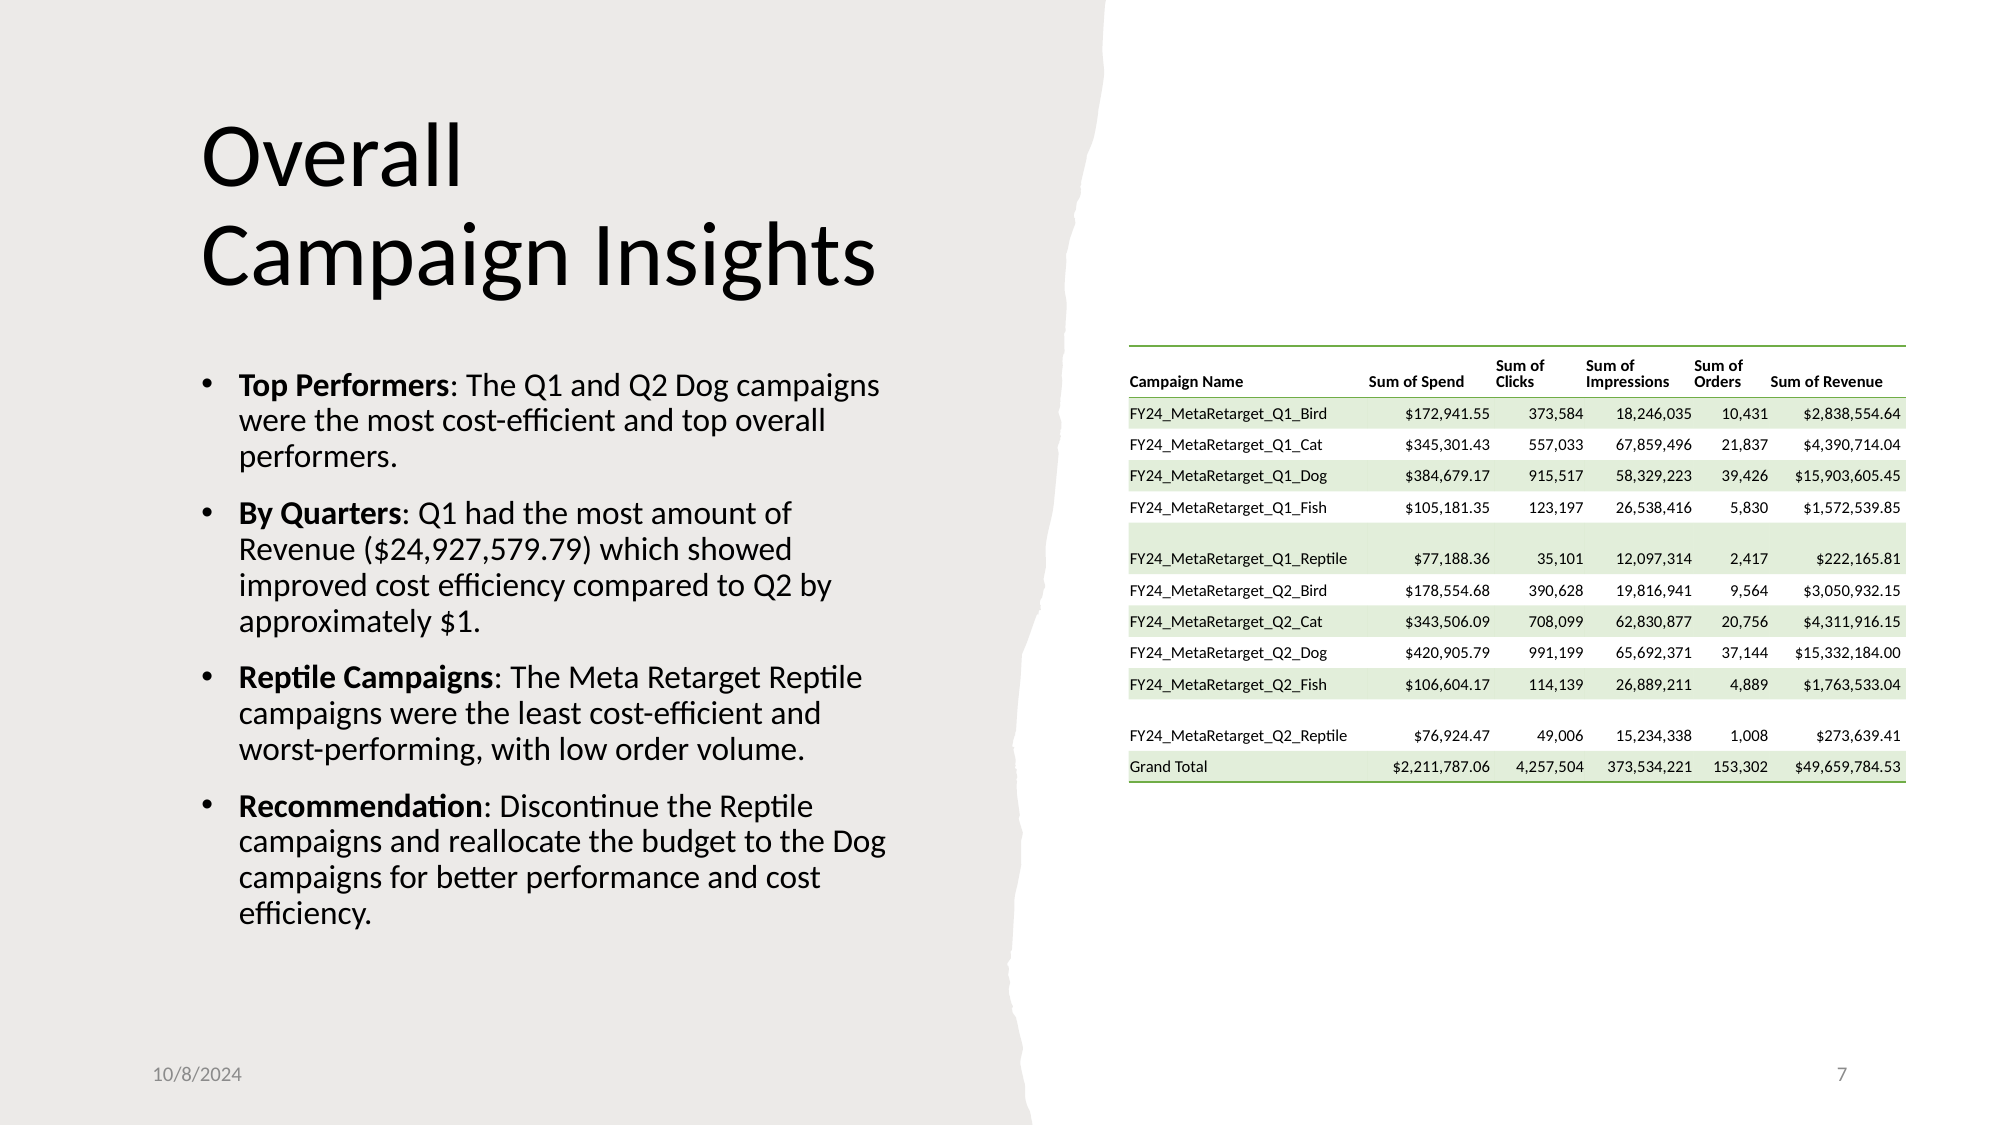

# Overall Campaign Insights

| Campaign Name | Sum of Spend | Sum of Clicks | Sum of Impressions | Sum of Orders | Sum of Revenue |
| --- | --- | --- | --- | --- | --- |
| FY24\_MetaRetarget\_Q1\_Bird | $172,941.55 | 373,584 | 18,246,035 | 10,431 | $2,838,554.64 |
| FY24\_MetaRetarget\_Q1\_Cat | $345,301.43 | 557,033 | 67,859,496 | 21,837 | $4,390,714.04 |
| FY24\_MetaRetarget\_Q1\_Dog | $384,679.17 | 915,517 | 58,329,223 | 39,426 | $15,903,605.45 |
| FY24\_MetaRetarget\_Q1\_Fish | $105,181.35 | 123,197 | 26,538,416 | 5,830 | $1,572,539.85 |
| FY24\_MetaRetarget\_Q1\_Reptile | $77,188.36 | 35,101 | 12,097,314 | 2,417 | $222,165.81 |
| FY24\_MetaRetarget\_Q2\_Bird | $178,554.68 | 390,628 | 19,816,941 | 9,564 | $3,050,932.15 |
| FY24\_MetaRetarget\_Q2\_Cat | $343,506.09 | 708,099 | 62,830,877 | 20,756 | $4,311,916.15 |
| FY24\_MetaRetarget\_Q2\_Dog | $420,905.79 | 991,199 | 65,692,371 | 37,144 | $15,332,184.00 |
| FY24\_MetaRetarget\_Q2\_Fish | $106,604.17 | 114,139 | 26,889,211 | 4,889 | $1,763,533.04 |
| FY24\_MetaRetarget\_Q2\_Reptile | $76,924.47 | 49,006 | 15,234,338 | 1,008 | $273,639.41 |
| Grand Total | $2,211,787.06 | 4,257,504 | 373,534,221 | 153,302 | $49,659,784.53 |
Top Performers: The Q1 and Q2 Dog campaigns were the most cost-efficient and top overall performers.
By Quarters: Q1 had the most amount of Revenue ($24,927,579.79) which showed improved cost efficiency compared to Q2 by approximately $1.
Reptile Campaigns: The Meta Retarget Reptile campaigns were the least cost-efficient and worst-performing, with low order volume.
Recommendation: Discontinue the Reptile campaigns and reallocate the budget to the Dog campaigns for better performance and cost efficiency.
10/8/2024

7